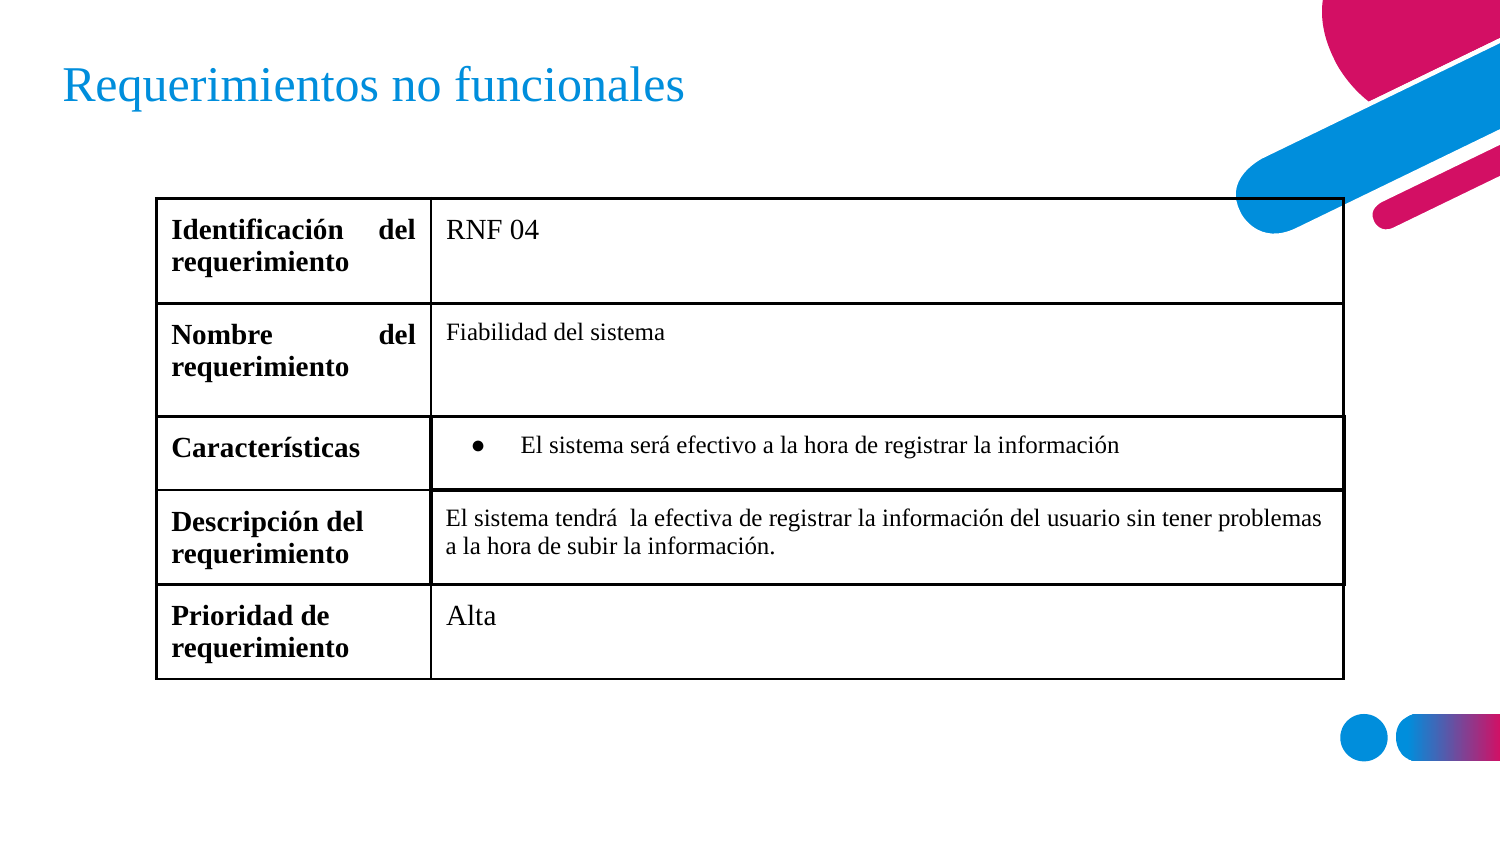

Requerimientos no funcionales
| Identificación del requerimiento | RNF 04 |
| --- | --- |
| Nombre del requerimiento | Fiabilidad del sistema |
| Características | El sistema será efectivo a la hora de registrar la información |
| Descripción del requerimiento | El sistema tendrá la efectiva de registrar la información del usuario sin tener problemas a la hora de subir la información. |
| Prioridad de requerimiento | Alta |